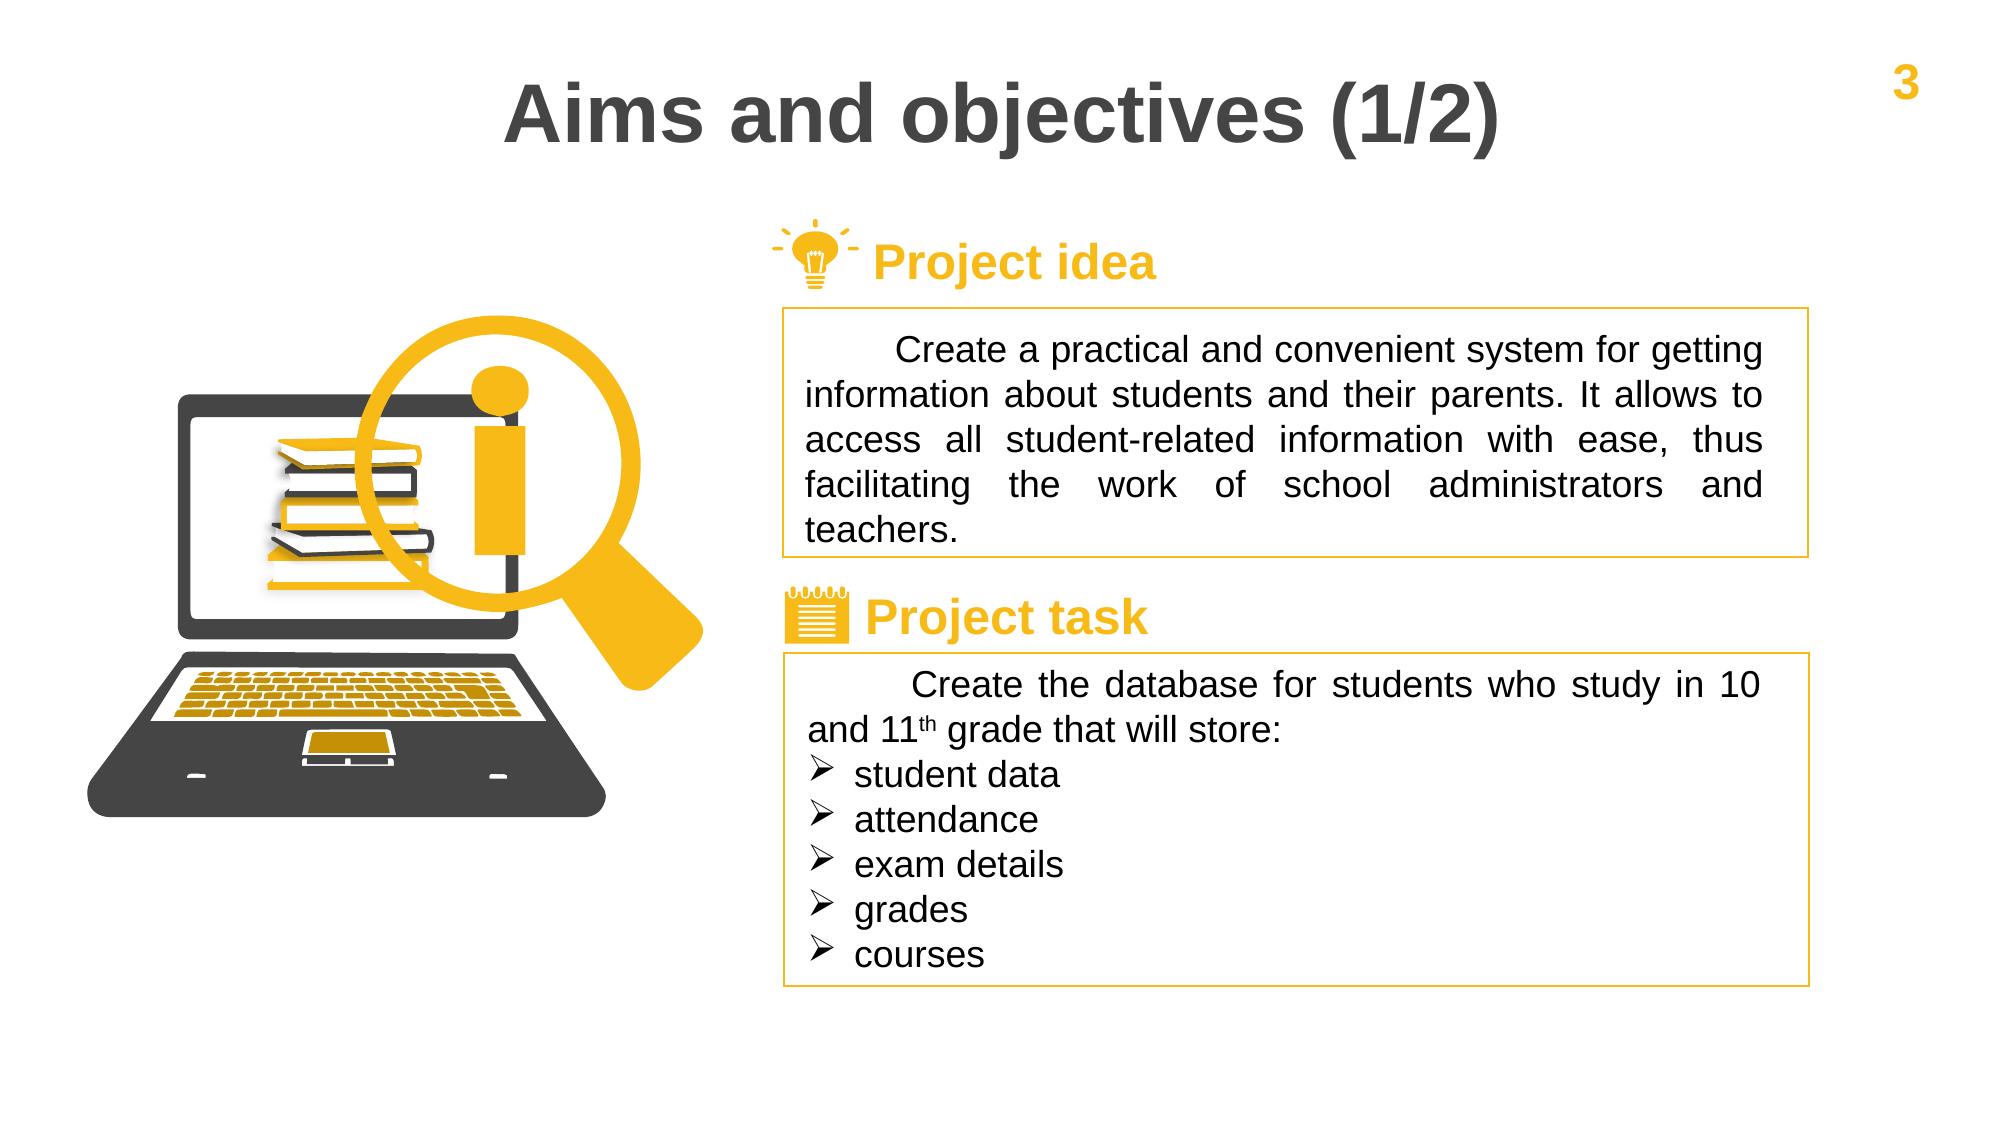

3
Aims and objectives (1/2)

Project idea

        Create a practical and convenient system for getting information about students and their parents. It allows to access all student-related information with ease, thus facilitating the work of school administrators and teachers.
Project task

       Create the database for students who study in 10 and 11th grade that will store:
student data
attendance
exam details
grades
courses